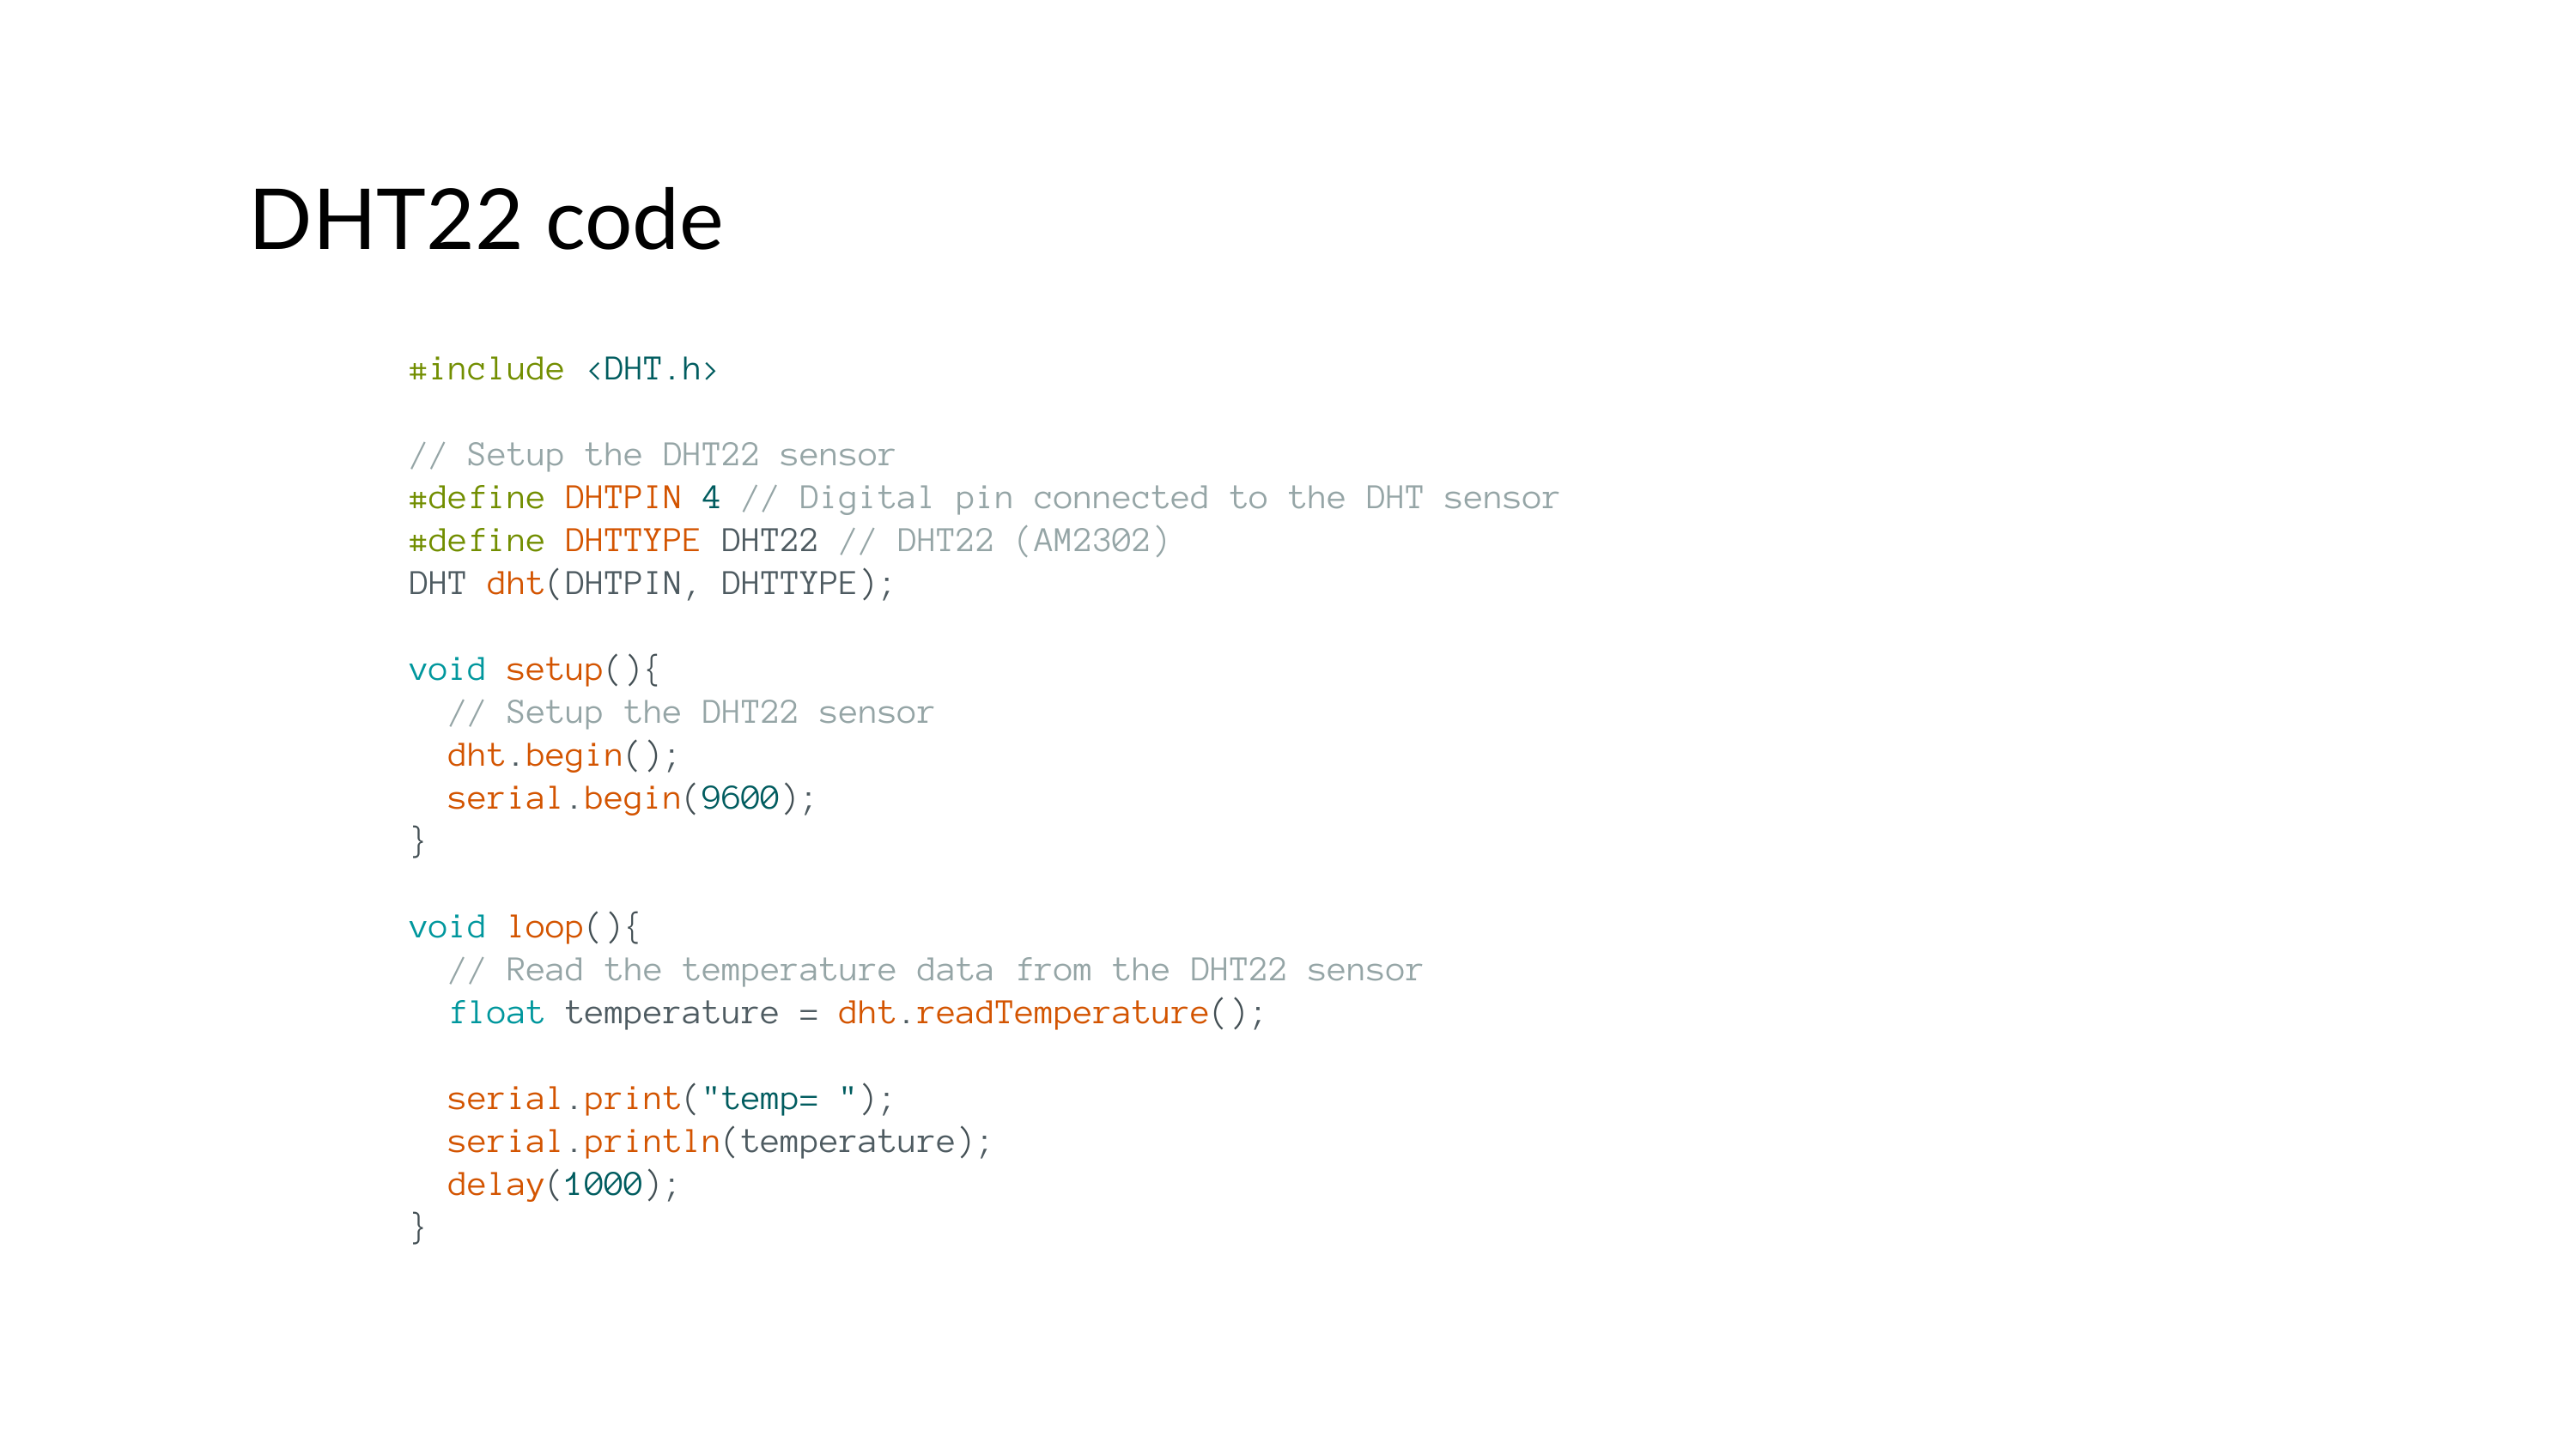

DHT22 code
#include <DHT.h>
// Setup the DHT22 sensor
#define DHTPIN 4 // Digital pin connected to the DHT sensor
#define DHTTYPE DHT22 // DHT22 (AM2302)
DHT dht(DHTPIN, DHTTYPE);
void setup(){
  // Setup the DHT22 sensor
  dht.begin();
  serial.begin(9600);
}
void loop(){
  // Read the temperature data from the DHT22 sensor
  float temperature = dht.readTemperature();
  serial.print("temp= ");
  serial.println(temperature);
  delay(1000);
}